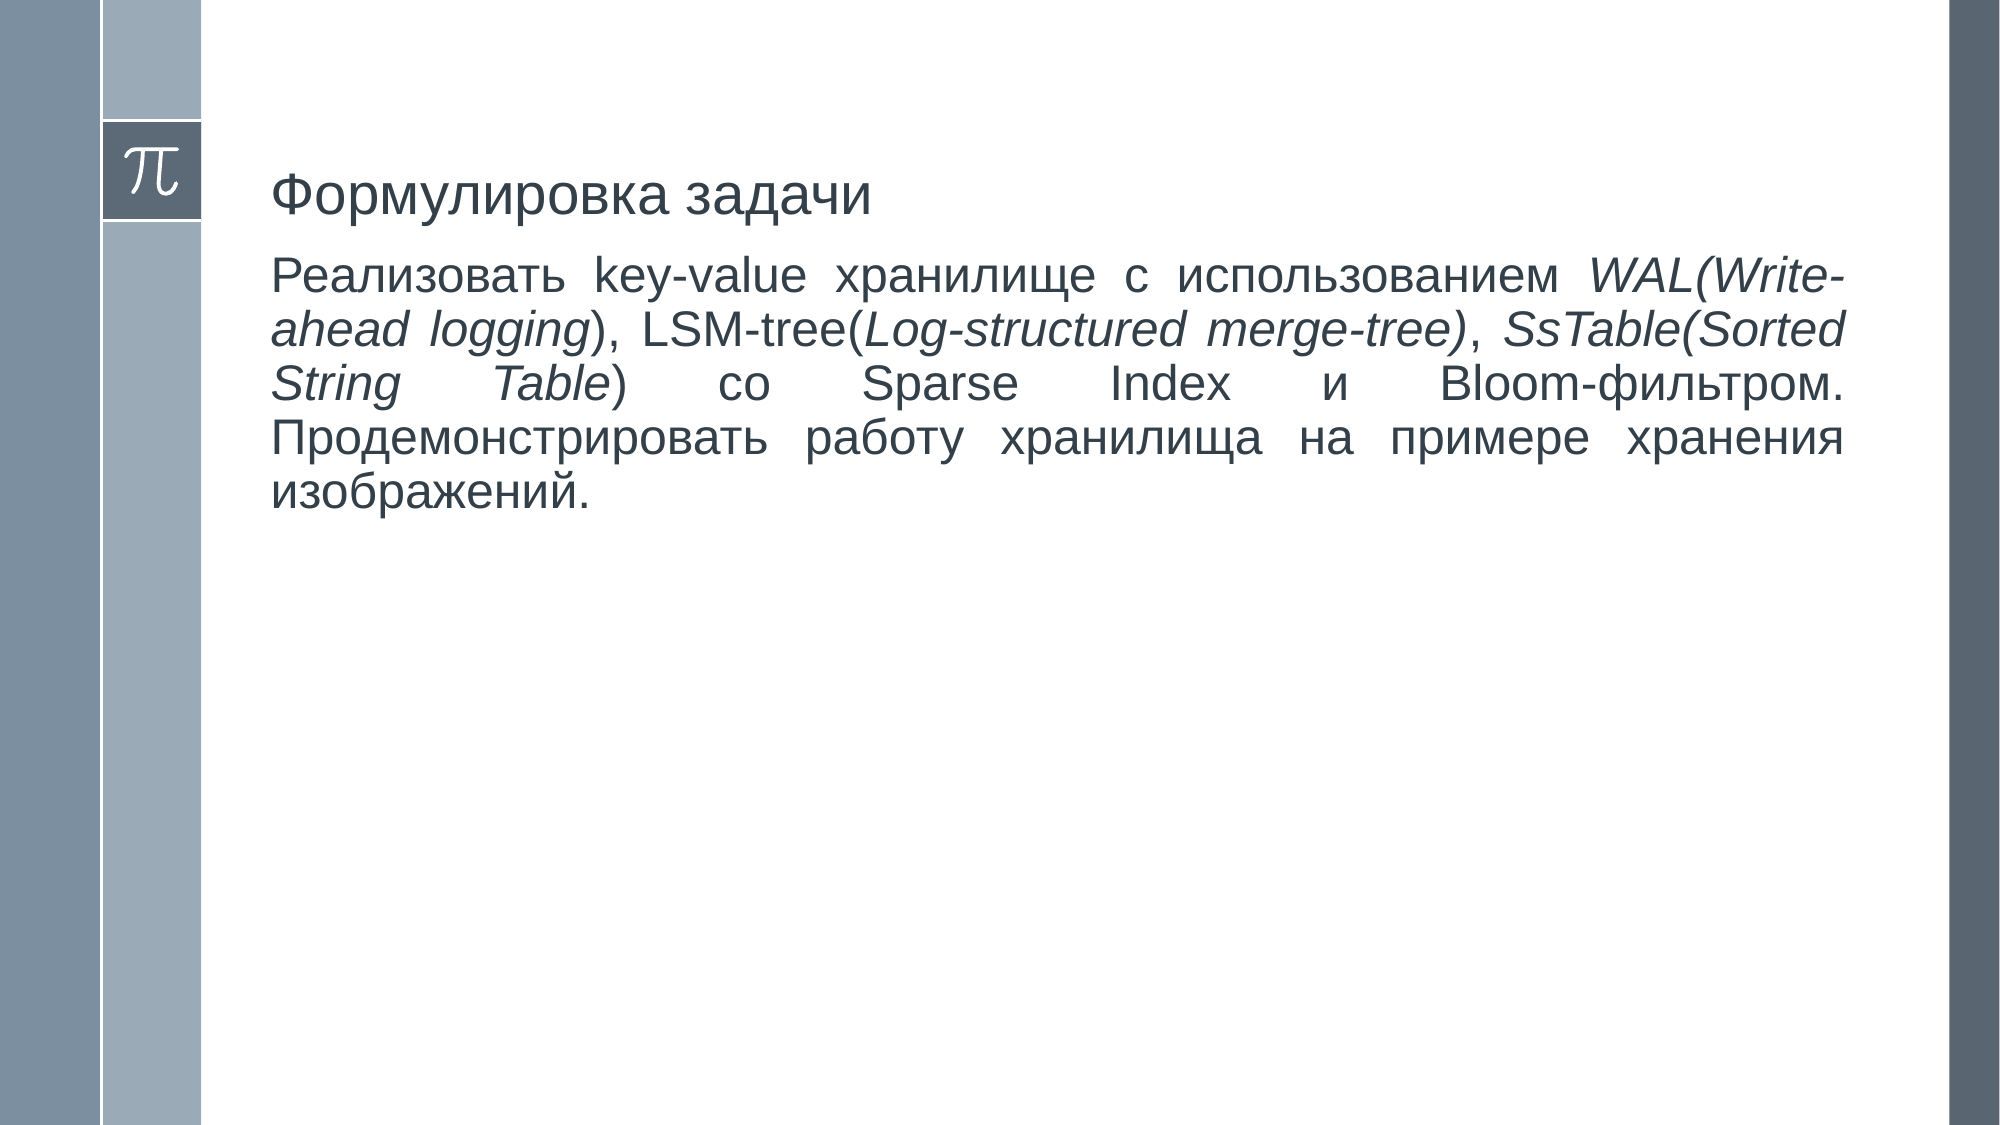

Формулировка задачи
# Реализовать key-value хранилище с использованием WAL(Write-ahead logging), LSM-tree(Log-structured merge-tree), SsTable(Sorted String Table) со Sparse Index и Bloom-фильтром. Продемонстрировать работу хранилища на примере хранения изображений.